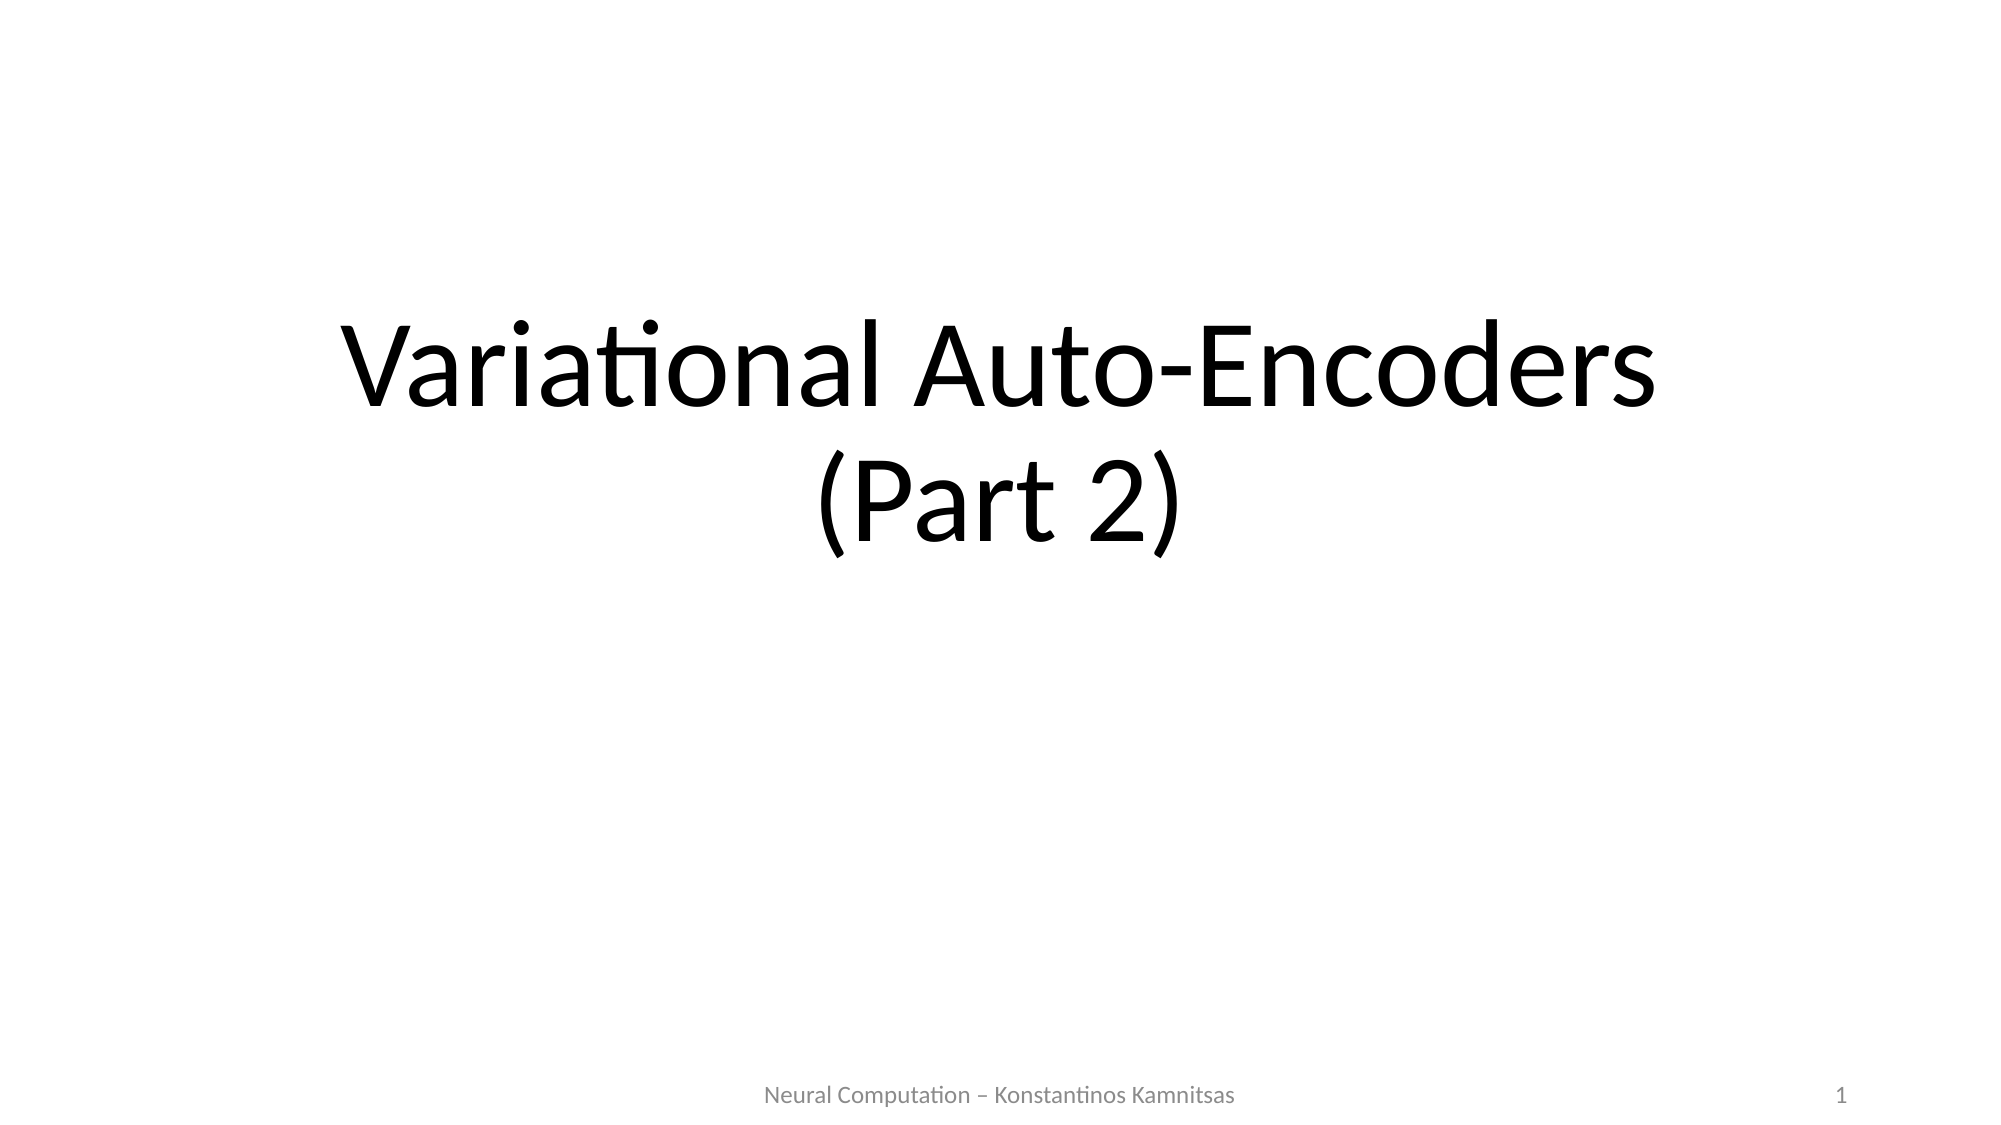

# Variational Auto-Encoders (Part 2)

Neural Computation – Konstantinos Kamnitsas
1